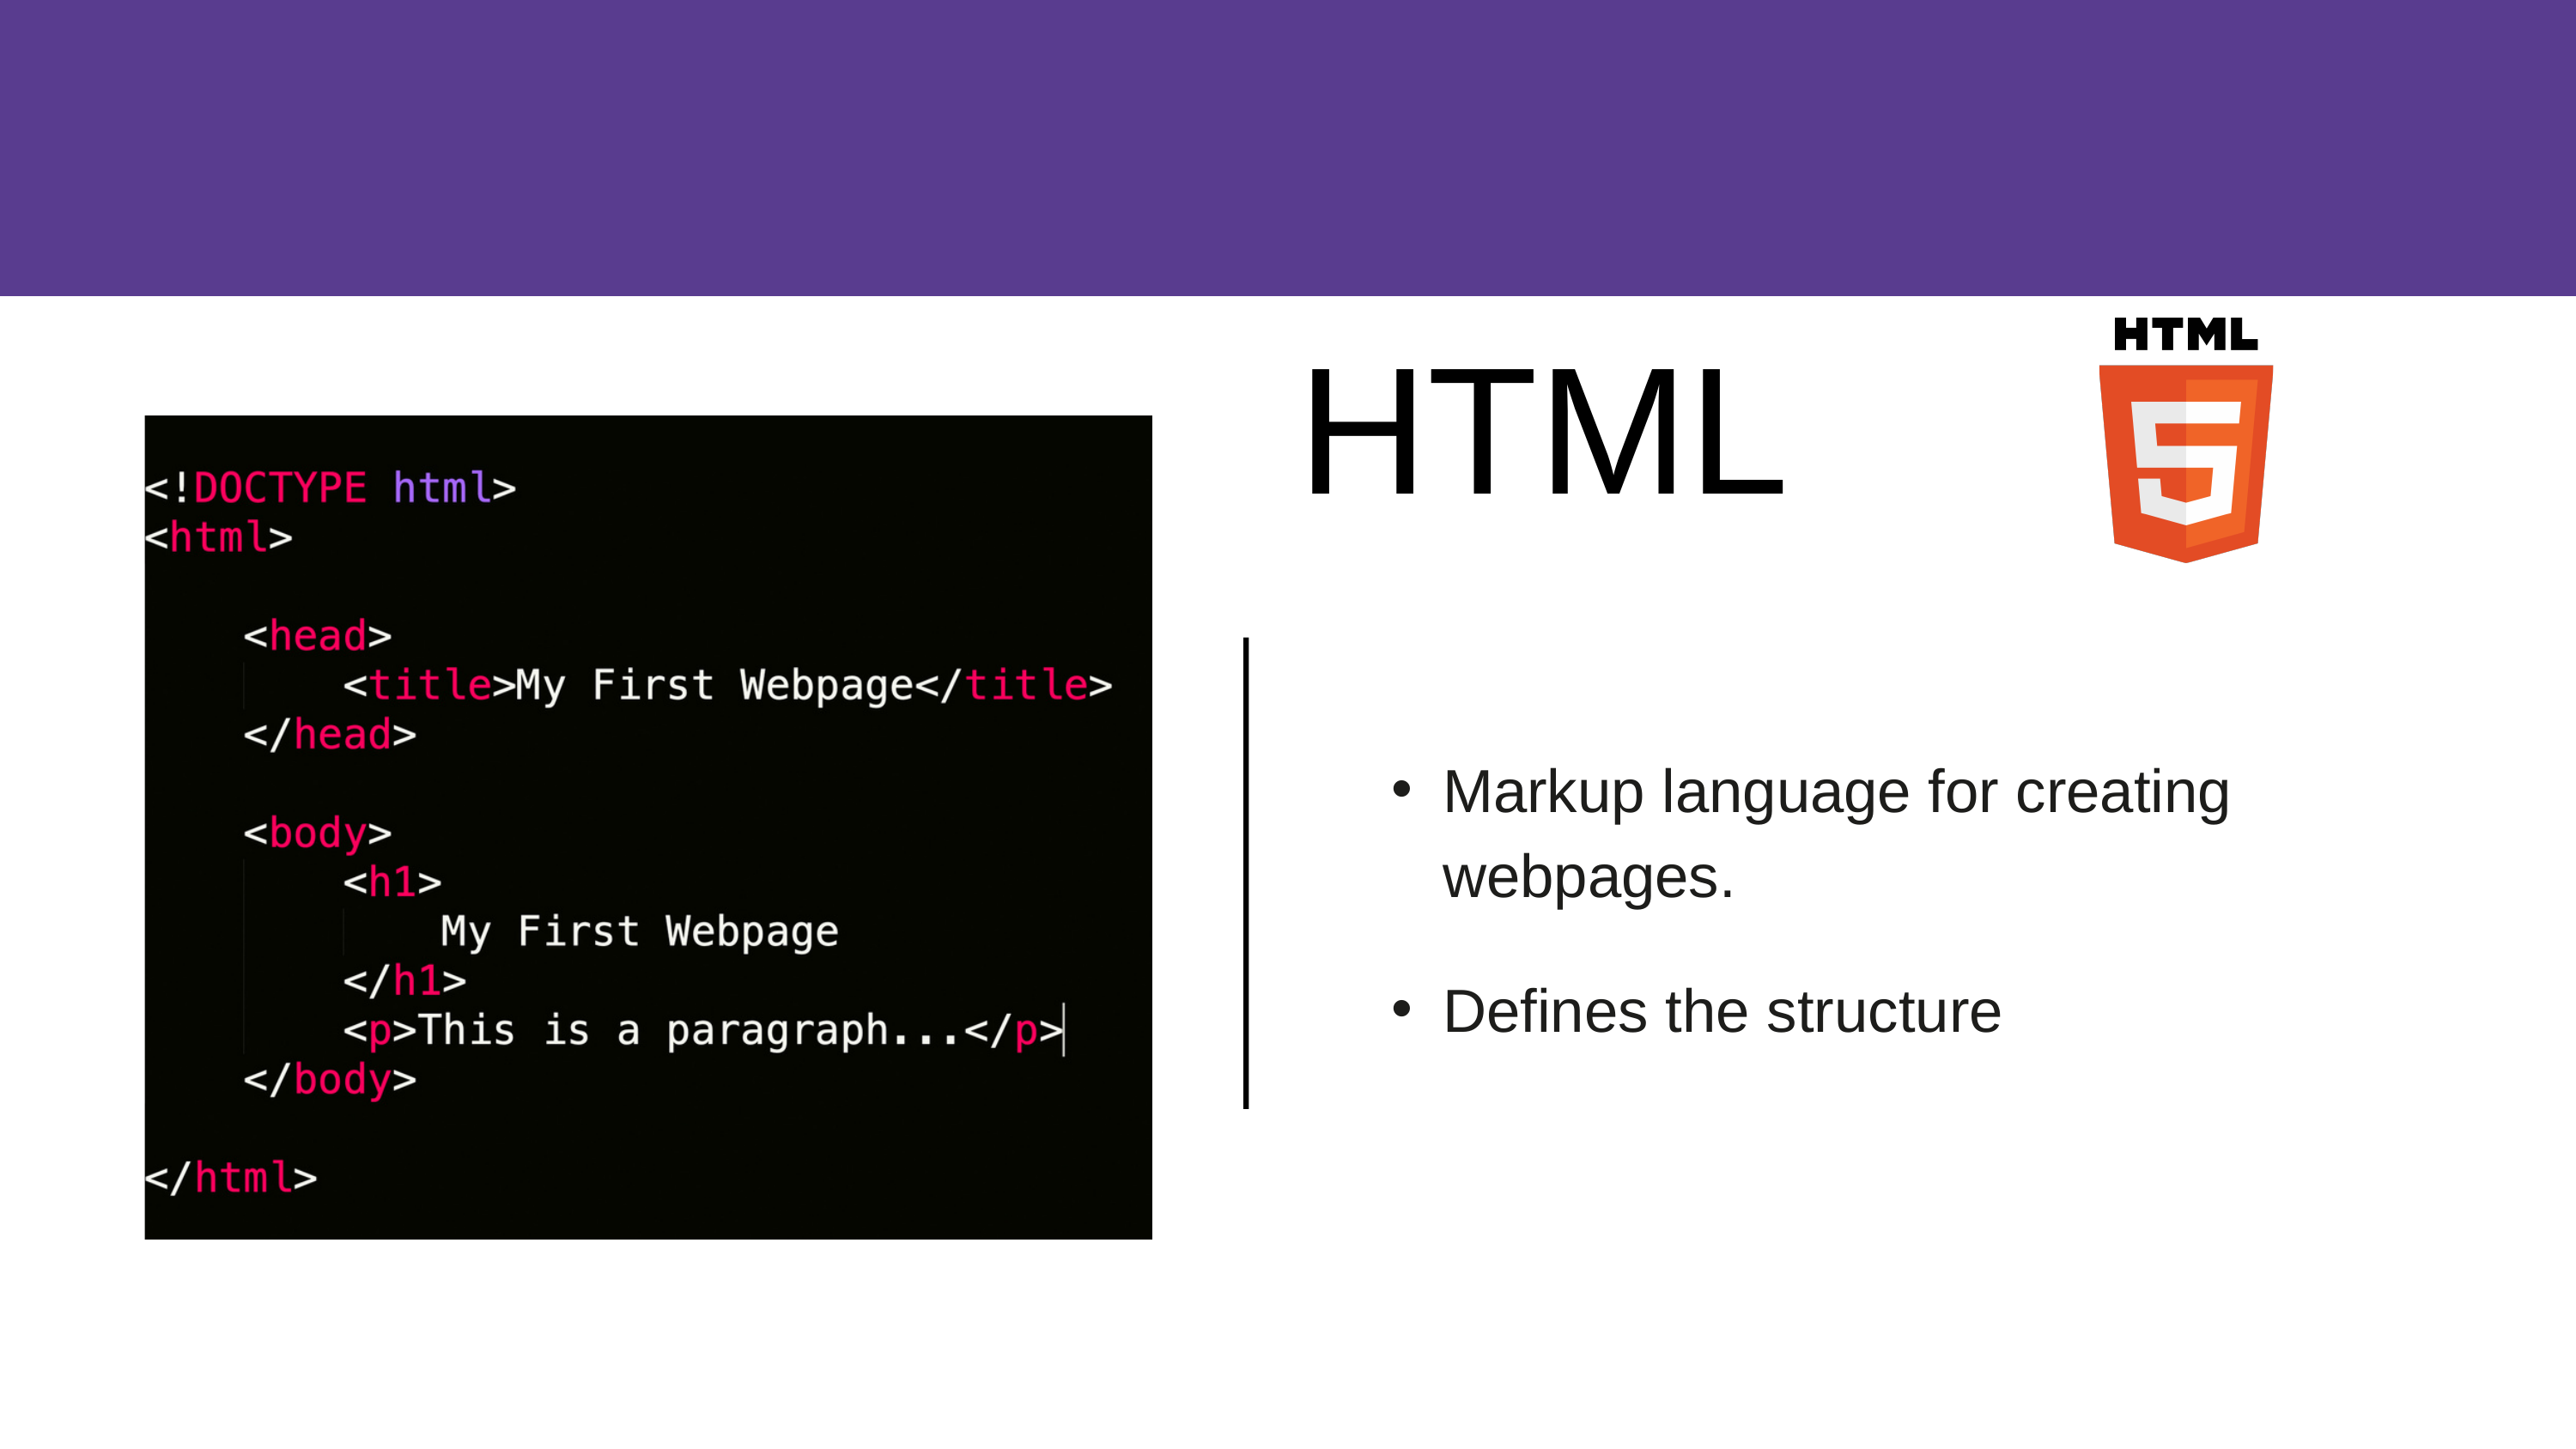

HTML

Markup language for creating webpages.
Defines the structure